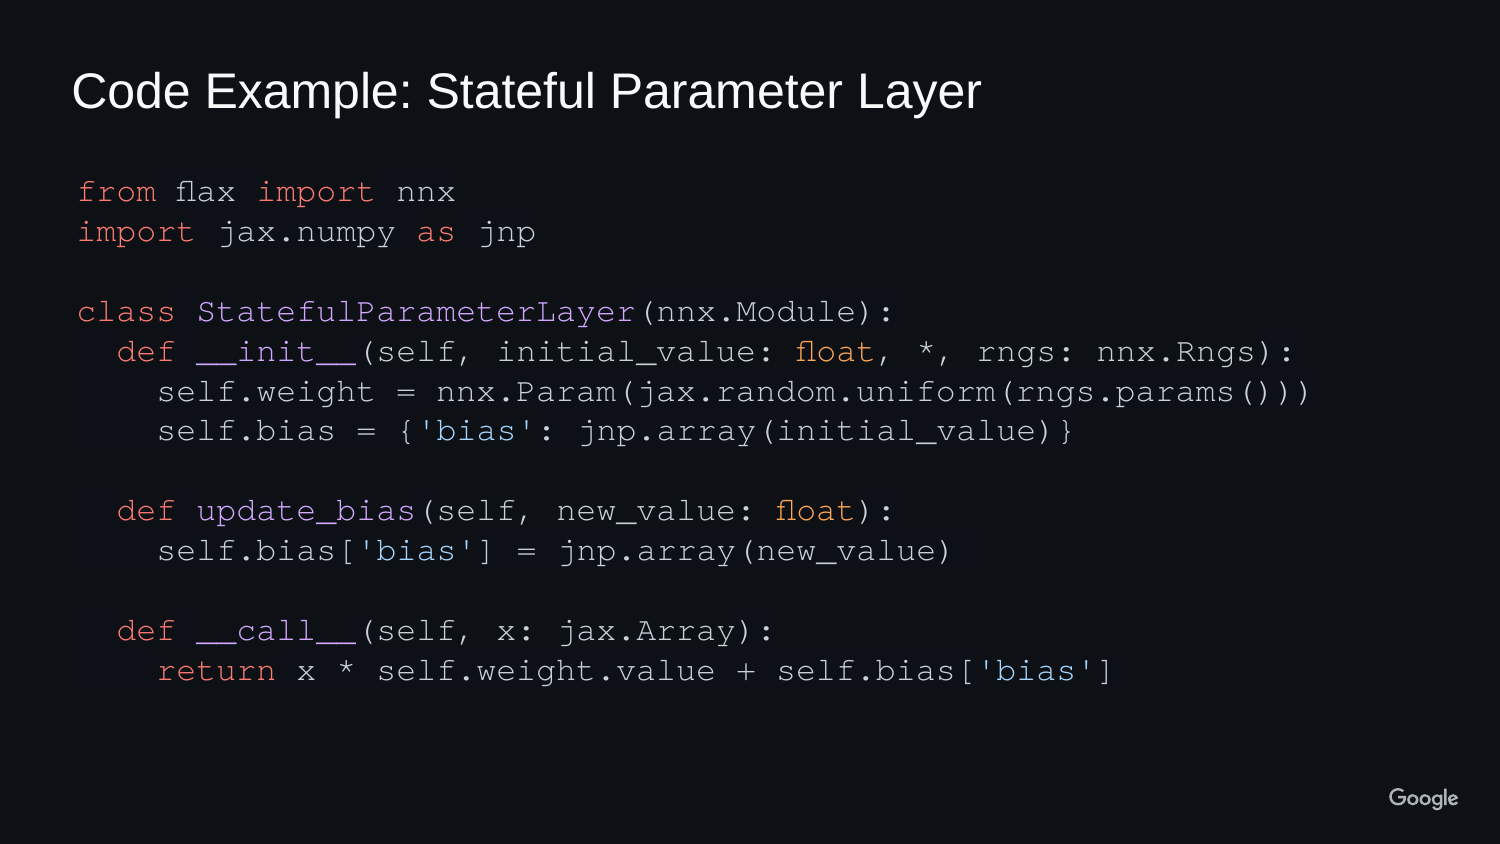

Code Example: Stateful Parameter Layer
from flax import nnx
import jax.numpy as jnp

class StatefulParameterLayer(nnx.Module):
  def __init__(self, initial_value: float, *, rngs: nnx.Rngs):
    self.weight = nnx.Param(jax.random.uniform(rngs.params()))
    self.bias = {'bias': jnp.array(initial_value)}

  def update_bias(self, new_value: float):
    self.bias['bias'] = jnp.array(new_value)

  def __call__(self, x: jax.Array):
    return x * self.weight.value + self.bias['bias']